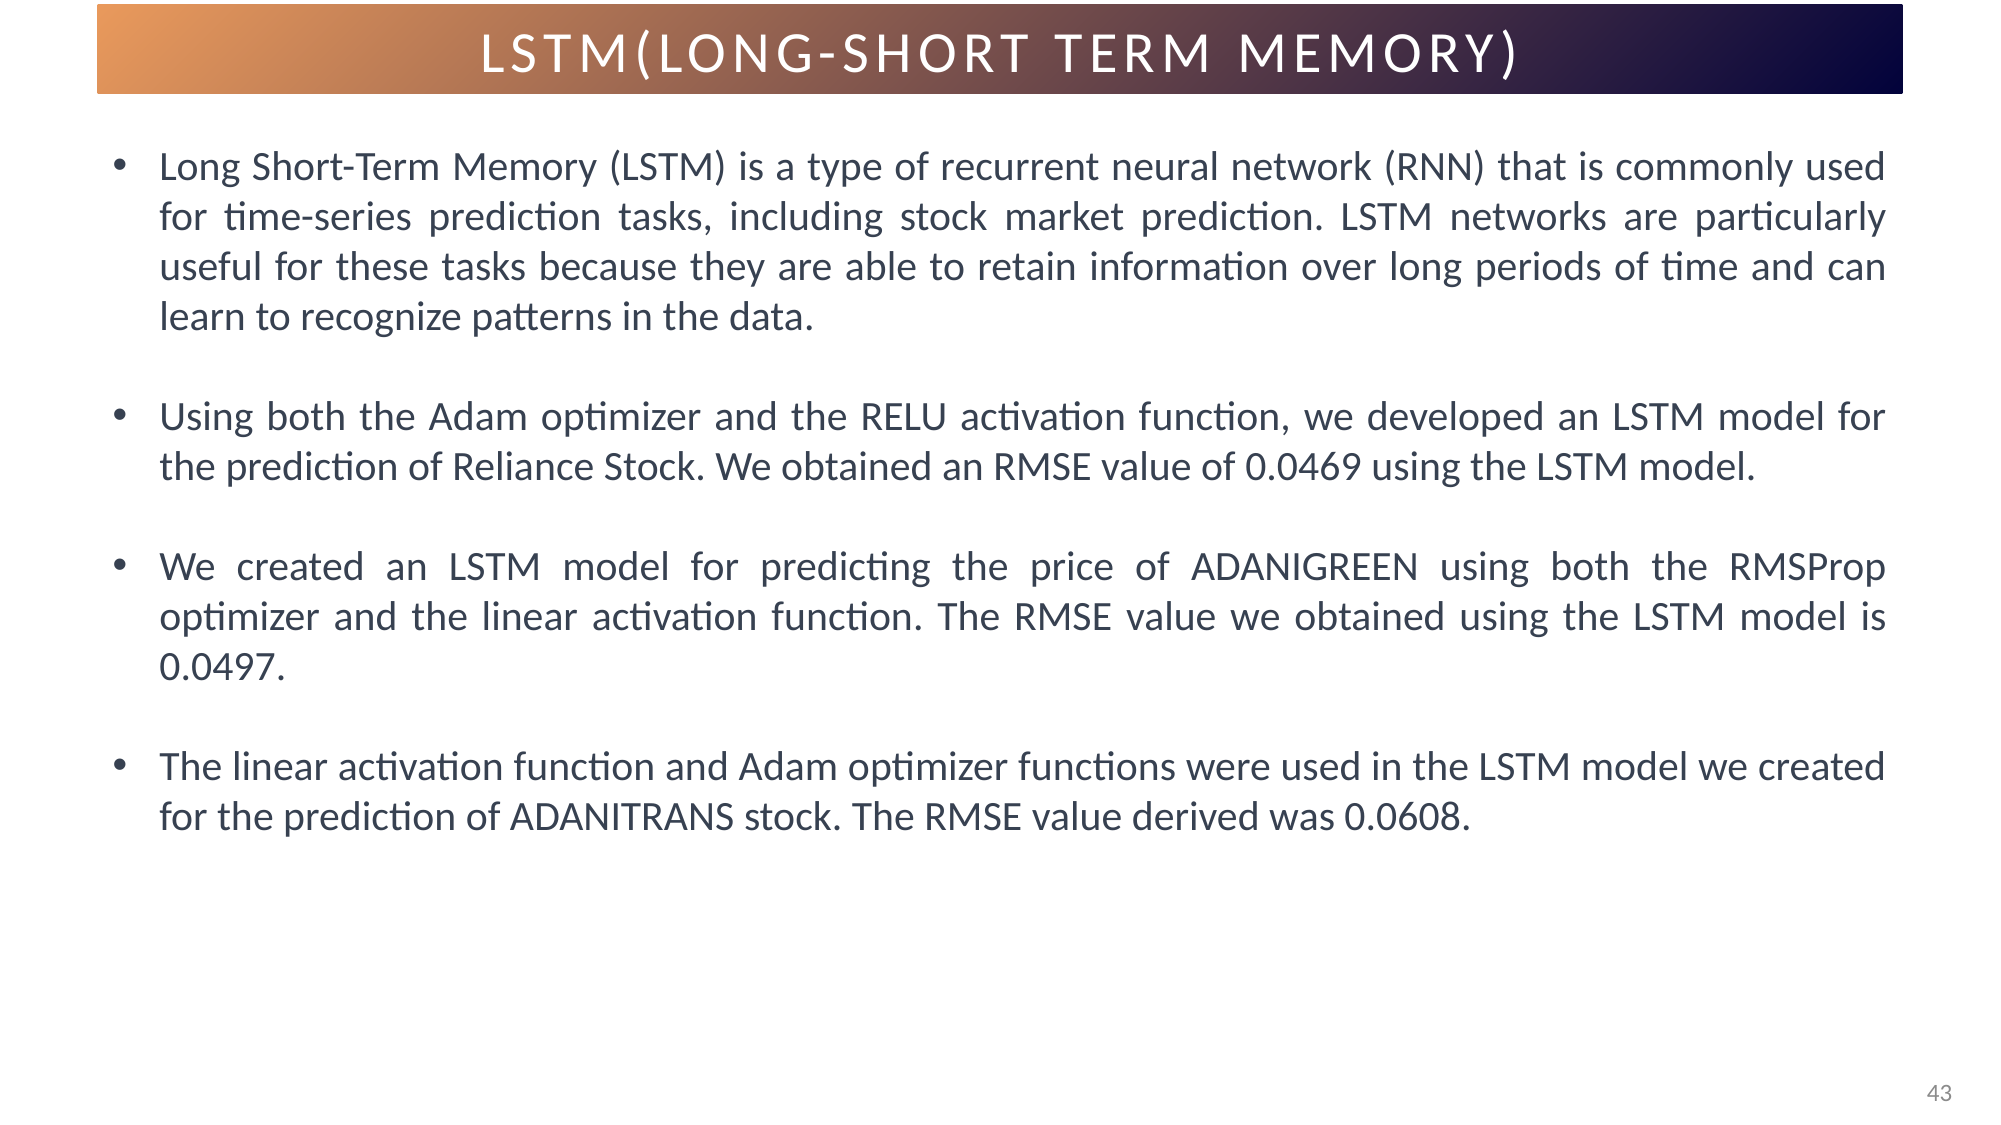

# LSTM(Long-short term memory)
Long Short-Term Memory (LSTM) is a type of recurrent neural network (RNN) that is commonly used for time-series prediction tasks, including stock market prediction. LSTM networks are particularly useful for these tasks because they are able to retain information over long periods of time and can learn to recognize patterns in the data.

Using both the Adam optimizer and the RELU activation function, we developed an LSTM model for the prediction of Reliance Stock. We obtained an RMSE value of 0.0469 using the LSTM model.

We created an LSTM model for predicting the price of ADANIGREEN using both the RMSProp optimizer and the linear activation function. The RMSE value we obtained using the LSTM model is 0.0497.

The linear activation function and Adam optimizer functions were used in the LSTM model we created for the prediction of ADANITRANS stock. The RMSE value derived was 0.0608.

43